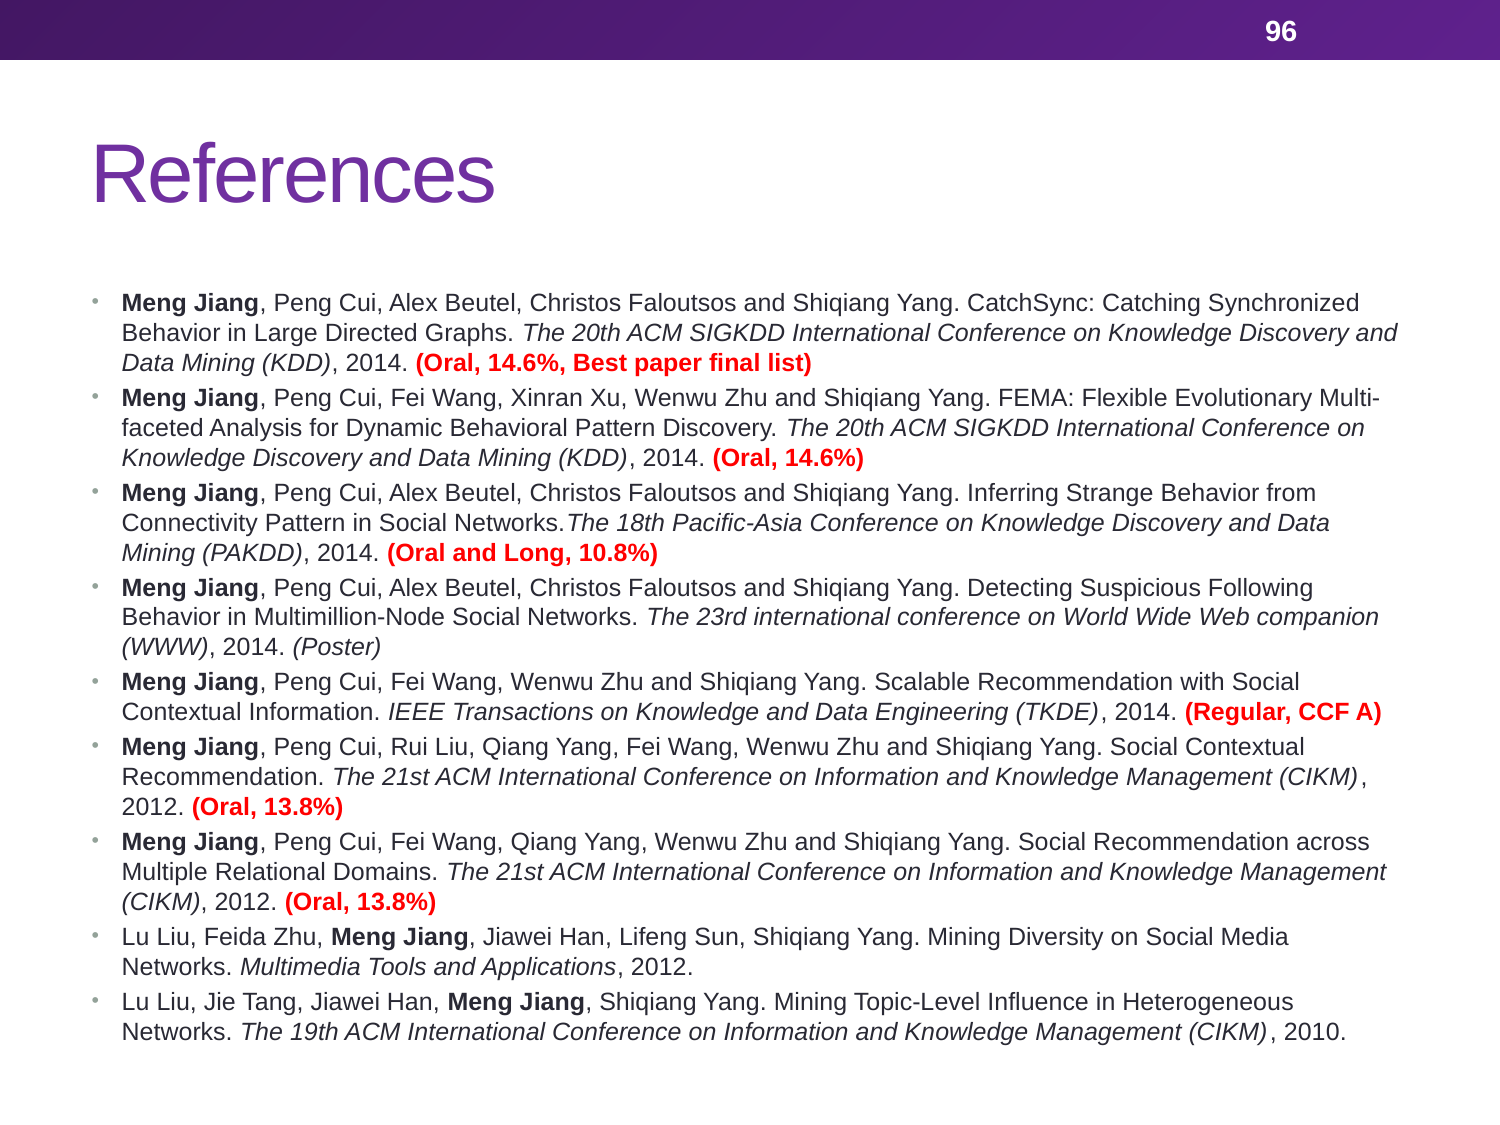

96
# References
Meng Jiang, Peng Cui, Alex Beutel, Christos Faloutsos and Shiqiang Yang. CatchSync: Catching Synchronized Behavior in Large Directed Graphs. The 20th ACM SIGKDD International Conference on Knowledge Discovery and Data Mining (KDD), 2014. (Oral, 14.6%, Best paper final list)
Meng Jiang, Peng Cui, Fei Wang, Xinran Xu, Wenwu Zhu and Shiqiang Yang. FEMA: Flexible Evolutionary Multi-faceted Analysis for Dynamic Behavioral Pattern Discovery. The 20th ACM SIGKDD International Conference on Knowledge Discovery and Data Mining (KDD), 2014. (Oral, 14.6%)
Meng Jiang, Peng Cui, Alex Beutel, Christos Faloutsos and Shiqiang Yang. Inferring Strange Behavior from Connectivity Pattern in Social Networks.The 18th Pacific-Asia Conference on Knowledge Discovery and Data Mining (PAKDD), 2014. (Oral and Long, 10.8%)
Meng Jiang, Peng Cui, Alex Beutel, Christos Faloutsos and Shiqiang Yang. Detecting Suspicious Following Behavior in Multimillion-Node Social Networks. The 23rd international conference on World Wide Web companion (WWW), 2014. (Poster)
Meng Jiang, Peng Cui, Fei Wang, Wenwu Zhu and Shiqiang Yang. Scalable Recommendation with Social Contextual Information. IEEE Transactions on Knowledge and Data Engineering (TKDE), 2014. (Regular, CCF A)
Meng Jiang, Peng Cui, Rui Liu, Qiang Yang, Fei Wang, Wenwu Zhu and Shiqiang Yang. Social Contextual Recommendation. The 21st ACM International Conference on Information and Knowledge Management (CIKM), 2012. (Oral, 13.8%)
Meng Jiang, Peng Cui, Fei Wang, Qiang Yang, Wenwu Zhu and Shiqiang Yang. Social Recommendation across Multiple Relational Domains. The 21st ACM International Conference on Information and Knowledge Management (CIKM), 2012. (Oral, 13.8%)
Lu Liu, Feida Zhu, Meng Jiang, Jiawei Han, Lifeng Sun, Shiqiang Yang. Mining Diversity on Social Media Networks. Multimedia Tools and Applications, 2012.
Lu Liu, Jie Tang, Jiawei Han, Meng Jiang, Shiqiang Yang. Mining Topic-Level Influence in Heterogeneous Networks. The 19th ACM International Conference on Information and Knowledge Management (CIKM), 2010.